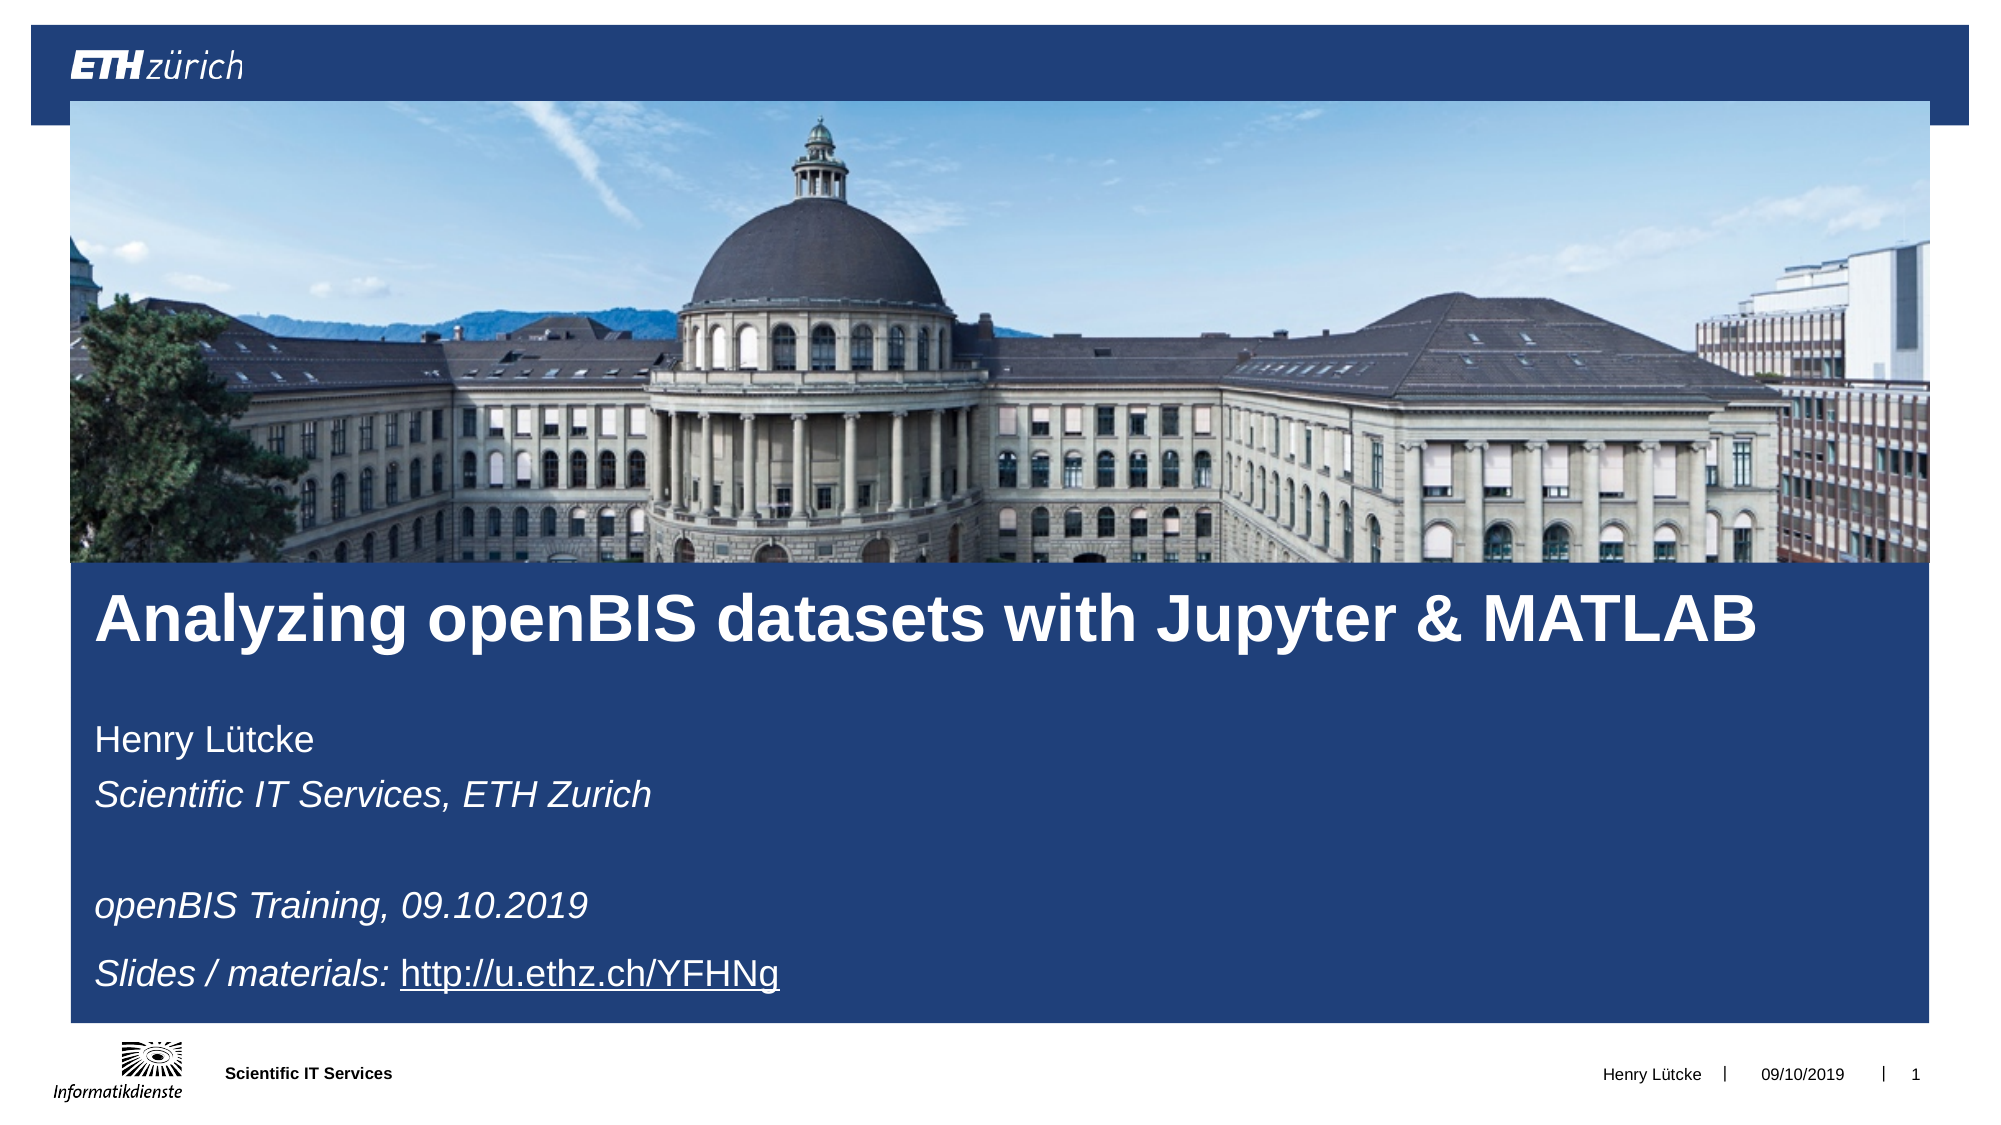

# Analyzing openBIS datasets with Jupyter & MATLAB
Henry Lütcke
Scientific IT Services, ETH Zurich

openBIS Training, 09.10.2019
Slides / materials: http://u.ethz.ch/YFHNg
Henry Lütcke
09/10/2019
1